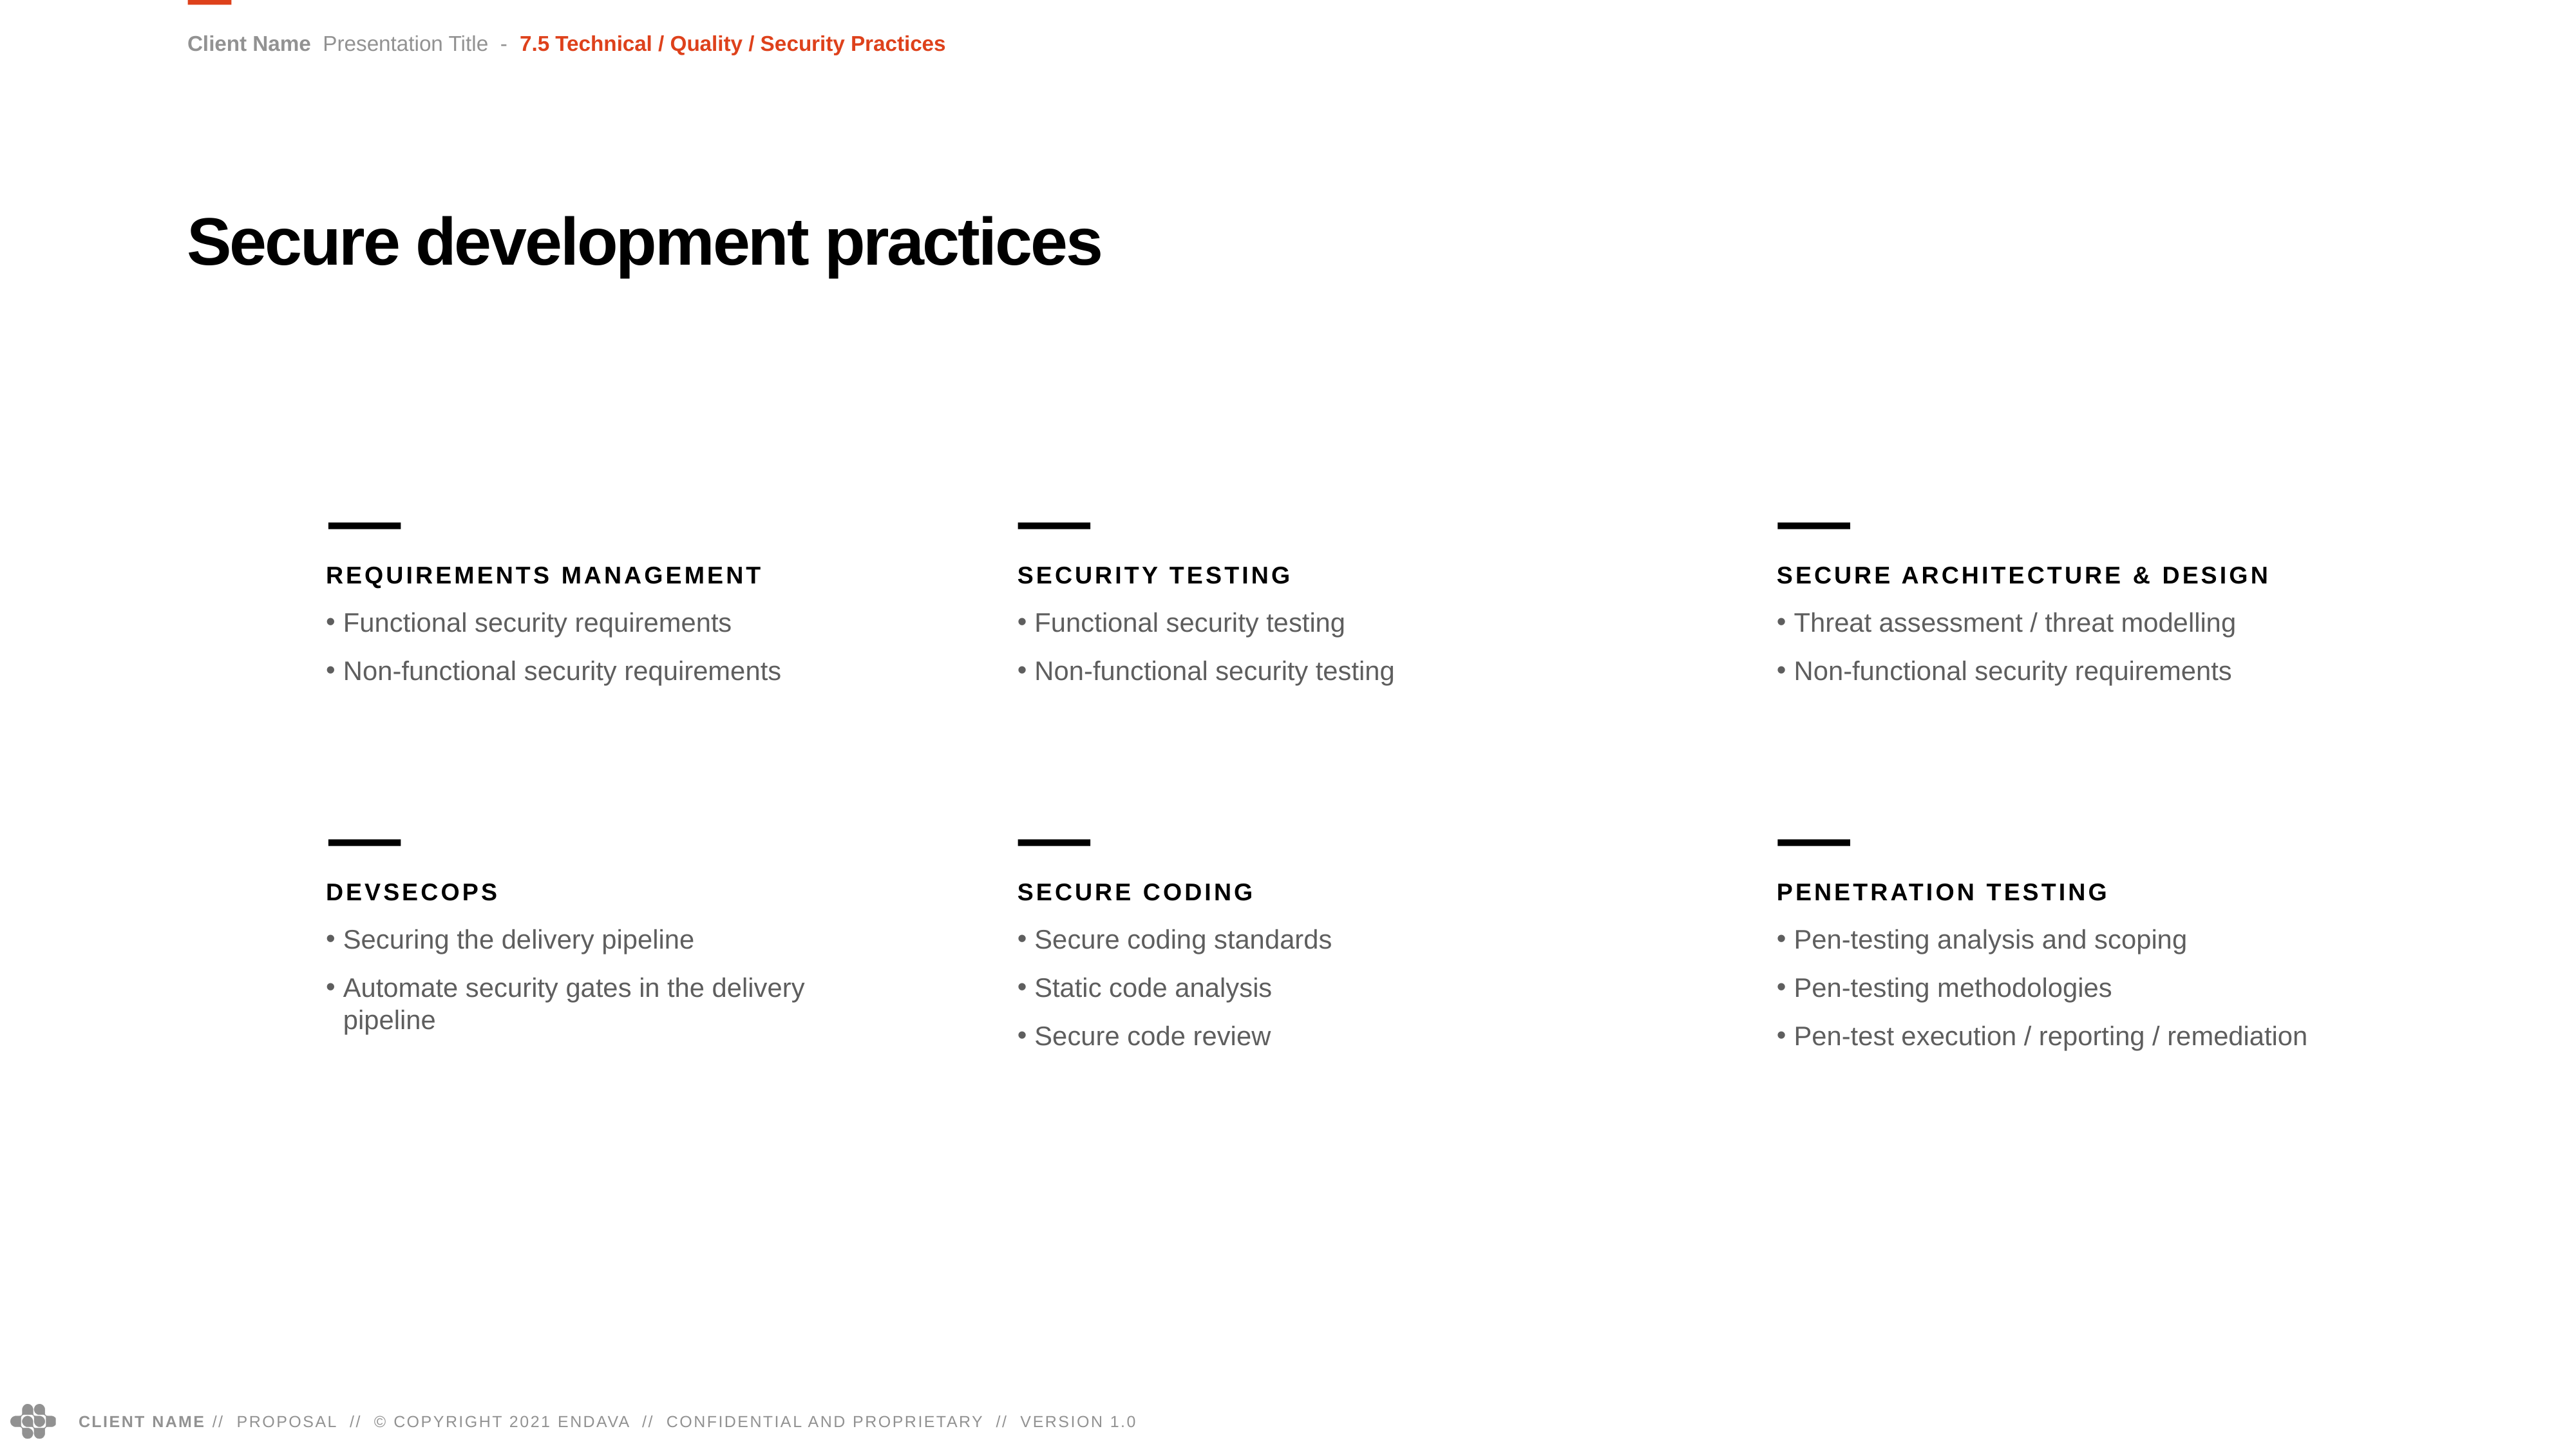

Client Name  Presentation Title  -  7.5 Technical / Quality / Security Practices
Secure development practices

Requirements Management
Functional security requirements
Non-functional security requirements

Security testing
Functional security testing
Non-functional security testing

Secure architecture & Design
Threat assessment / threat modelling
Non-functional security requirements

devsecops
Securing the delivery pipeline
Automate security gates in the delivery pipeline

Secure coding
Secure coding standards
Static code analysis
Secure code review

Penetration testing
Pen-testing analysis and scoping
Pen-testing methodologies
Pen-test execution / reporting / remediation

128